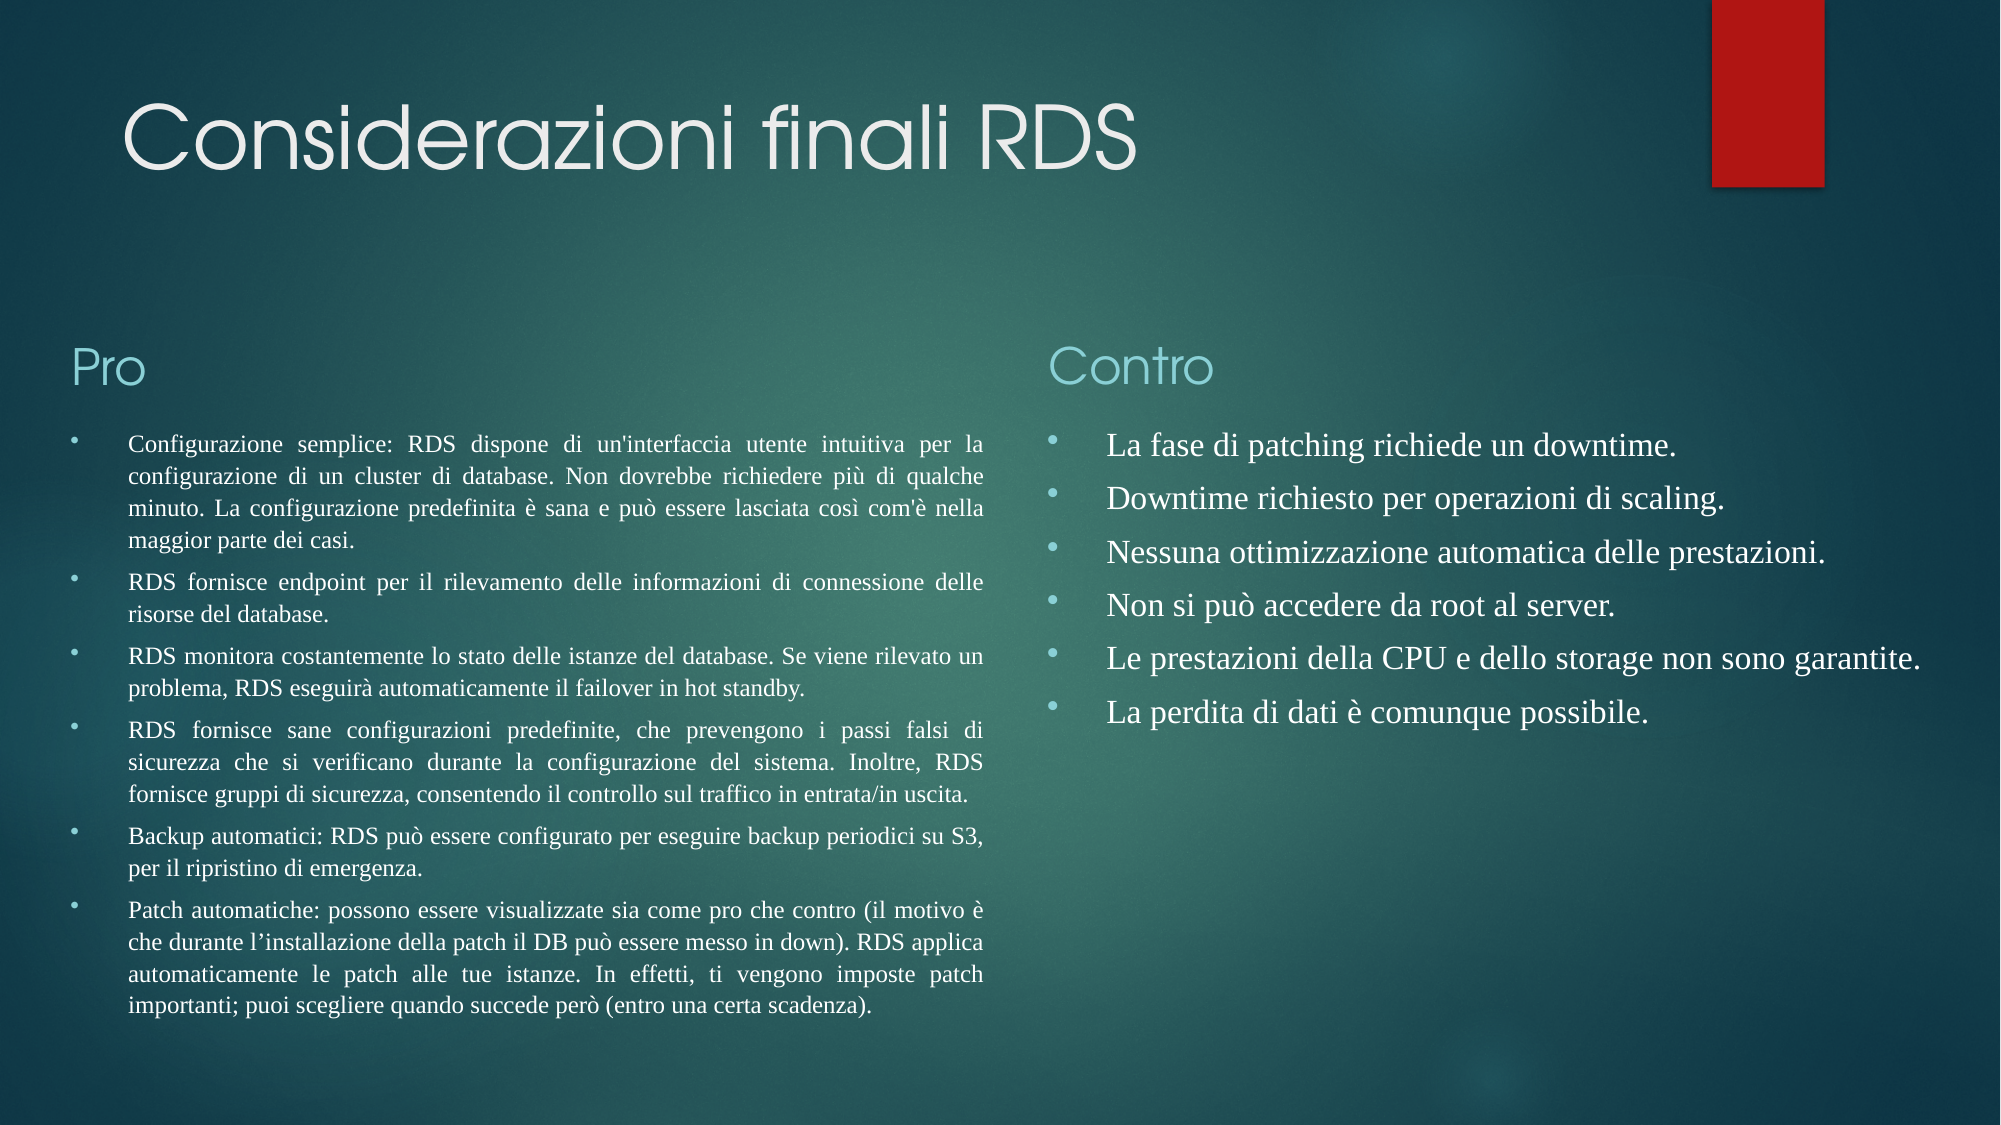

# Considerazioni finali RDS
Contro
Pro
La fase di patching richiede un downtime.
Downtime richiesto per operazioni di scaling.
Nessuna ottimizzazione automatica delle prestazioni.
Non si può accedere da root al server.
Le prestazioni della CPU e dello storage non sono garantite.
La perdita di dati è comunque possibile.

Configurazione semplice: RDS dispone di un'interfaccia utente intuitiva per la configurazione di un cluster di database. Non dovrebbe richiedere più di qualche minuto. La configurazione predefinita è sana e può essere lasciata così com'è nella maggior parte dei casi.
RDS fornisce endpoint per il rilevamento delle informazioni di connessione delle risorse del database.
RDS monitora costantemente lo stato delle istanze del database. Se viene rilevato un problema, RDS eseguirà automaticamente il failover in hot standby.
RDS fornisce sane configurazioni predefinite, che prevengono i passi falsi di sicurezza che si verificano durante la configurazione del sistema. Inoltre, RDS fornisce gruppi di sicurezza, consentendo il controllo sul traffico in entrata/in uscita.
Backup automatici: RDS può essere configurato per eseguire backup periodici su S3, per il ripristino di emergenza.
Patch automatiche: possono essere visualizzate sia come pro che contro (il motivo è che durante l’installazione della patch il DB può essere messo in down). RDS applica automaticamente le patch alle tue istanze. In effetti, ti vengono imposte patch importanti; puoi scegliere quando succede però (entro una certa scadenza).